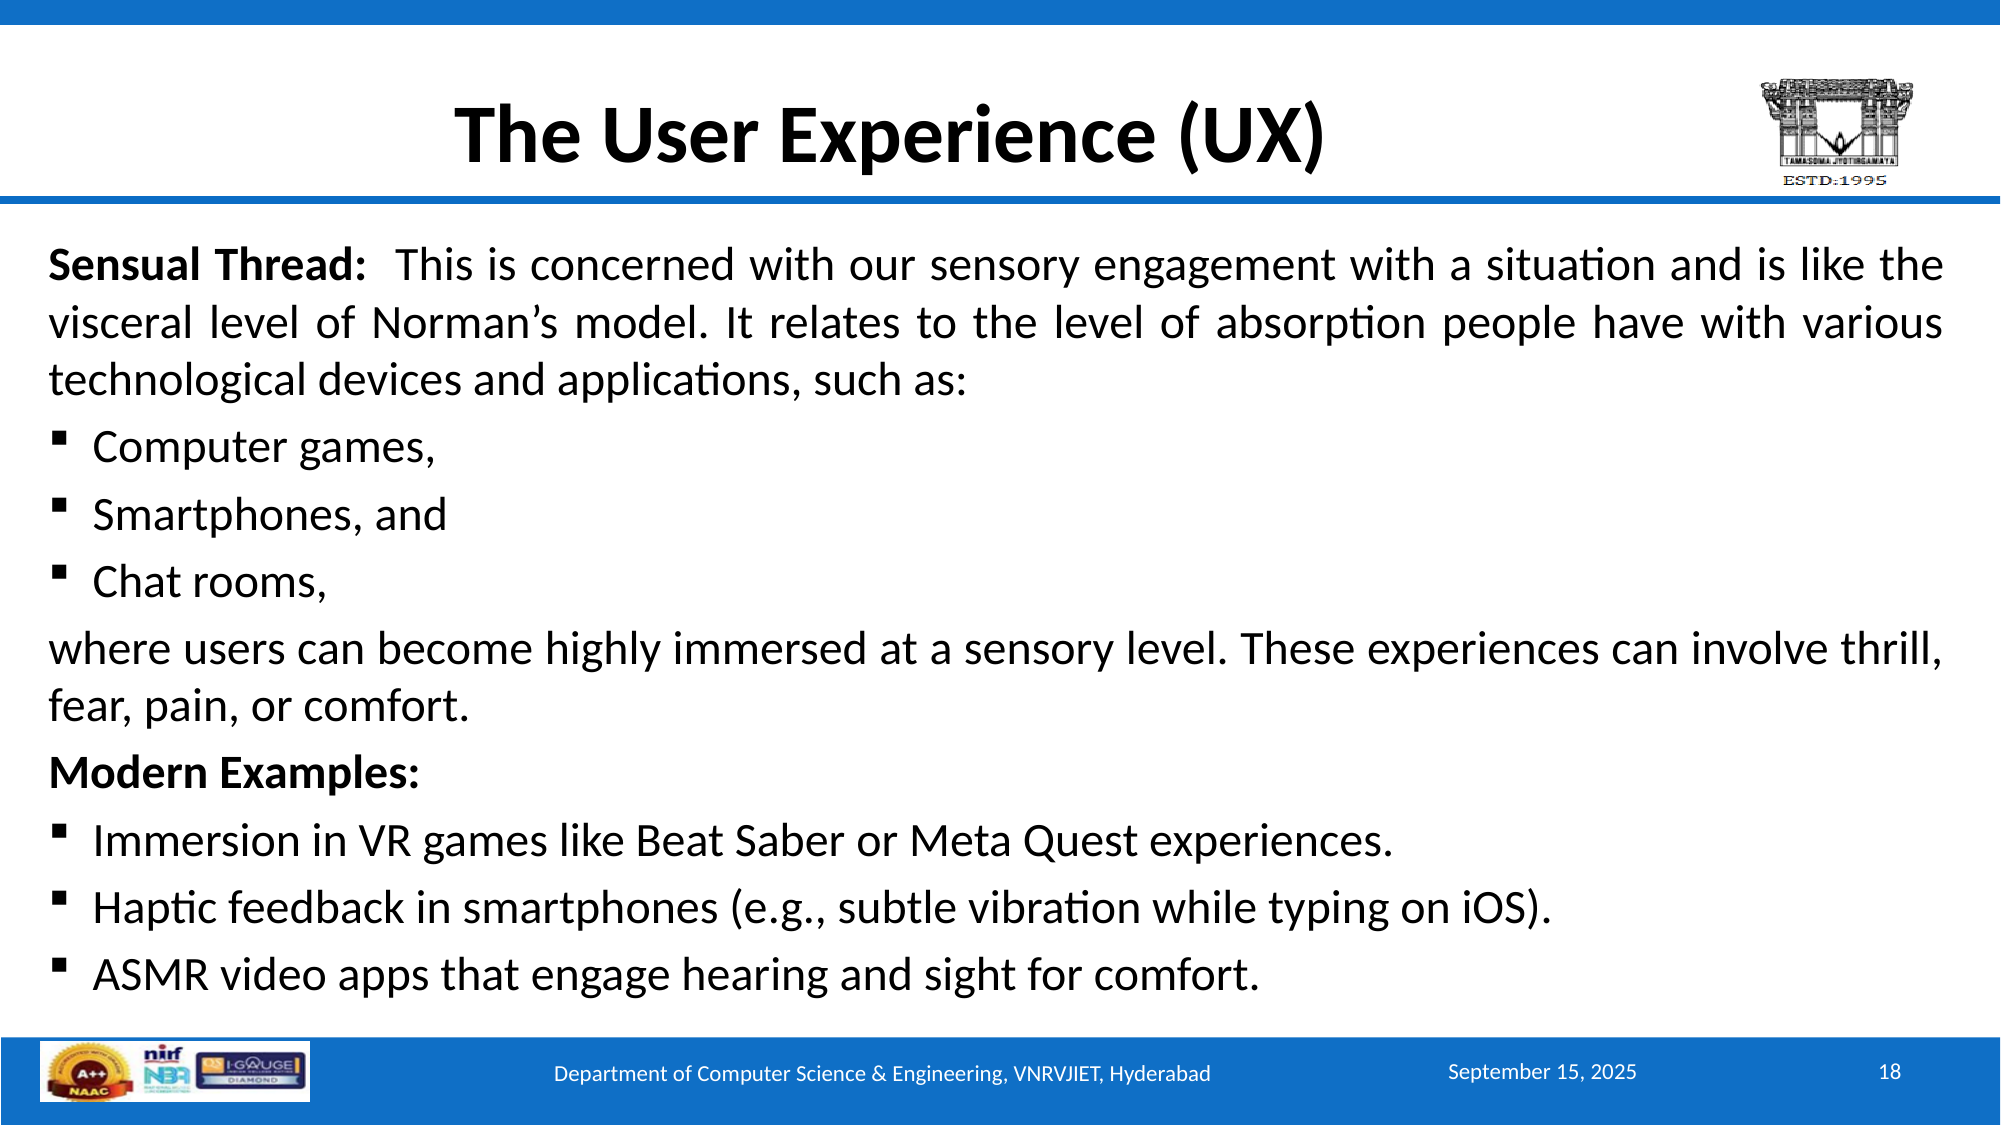

# The User Experience (UX)
Sensual Thread:  This is concerned with our sensory engagement with a situation and is like the visceral level of Norman’s model. It relates to the level of absorption people have with various technological devices and applications, such as:
Computer games,
Smartphones, and
Chat rooms,
where users can become highly immersed at a sensory level. These experiences can involve thrill, fear, pain, or comfort.
Modern Examples:
Immersion in VR games like Beat Saber or Meta Quest experiences.
Haptic feedback in smartphones (e.g., subtle vibration while typing on iOS).
ASMR video apps that engage hearing and sight for comfort.
September 15, 2025
18
Department of Computer Science & Engineering, VNRVJIET, Hyderabad